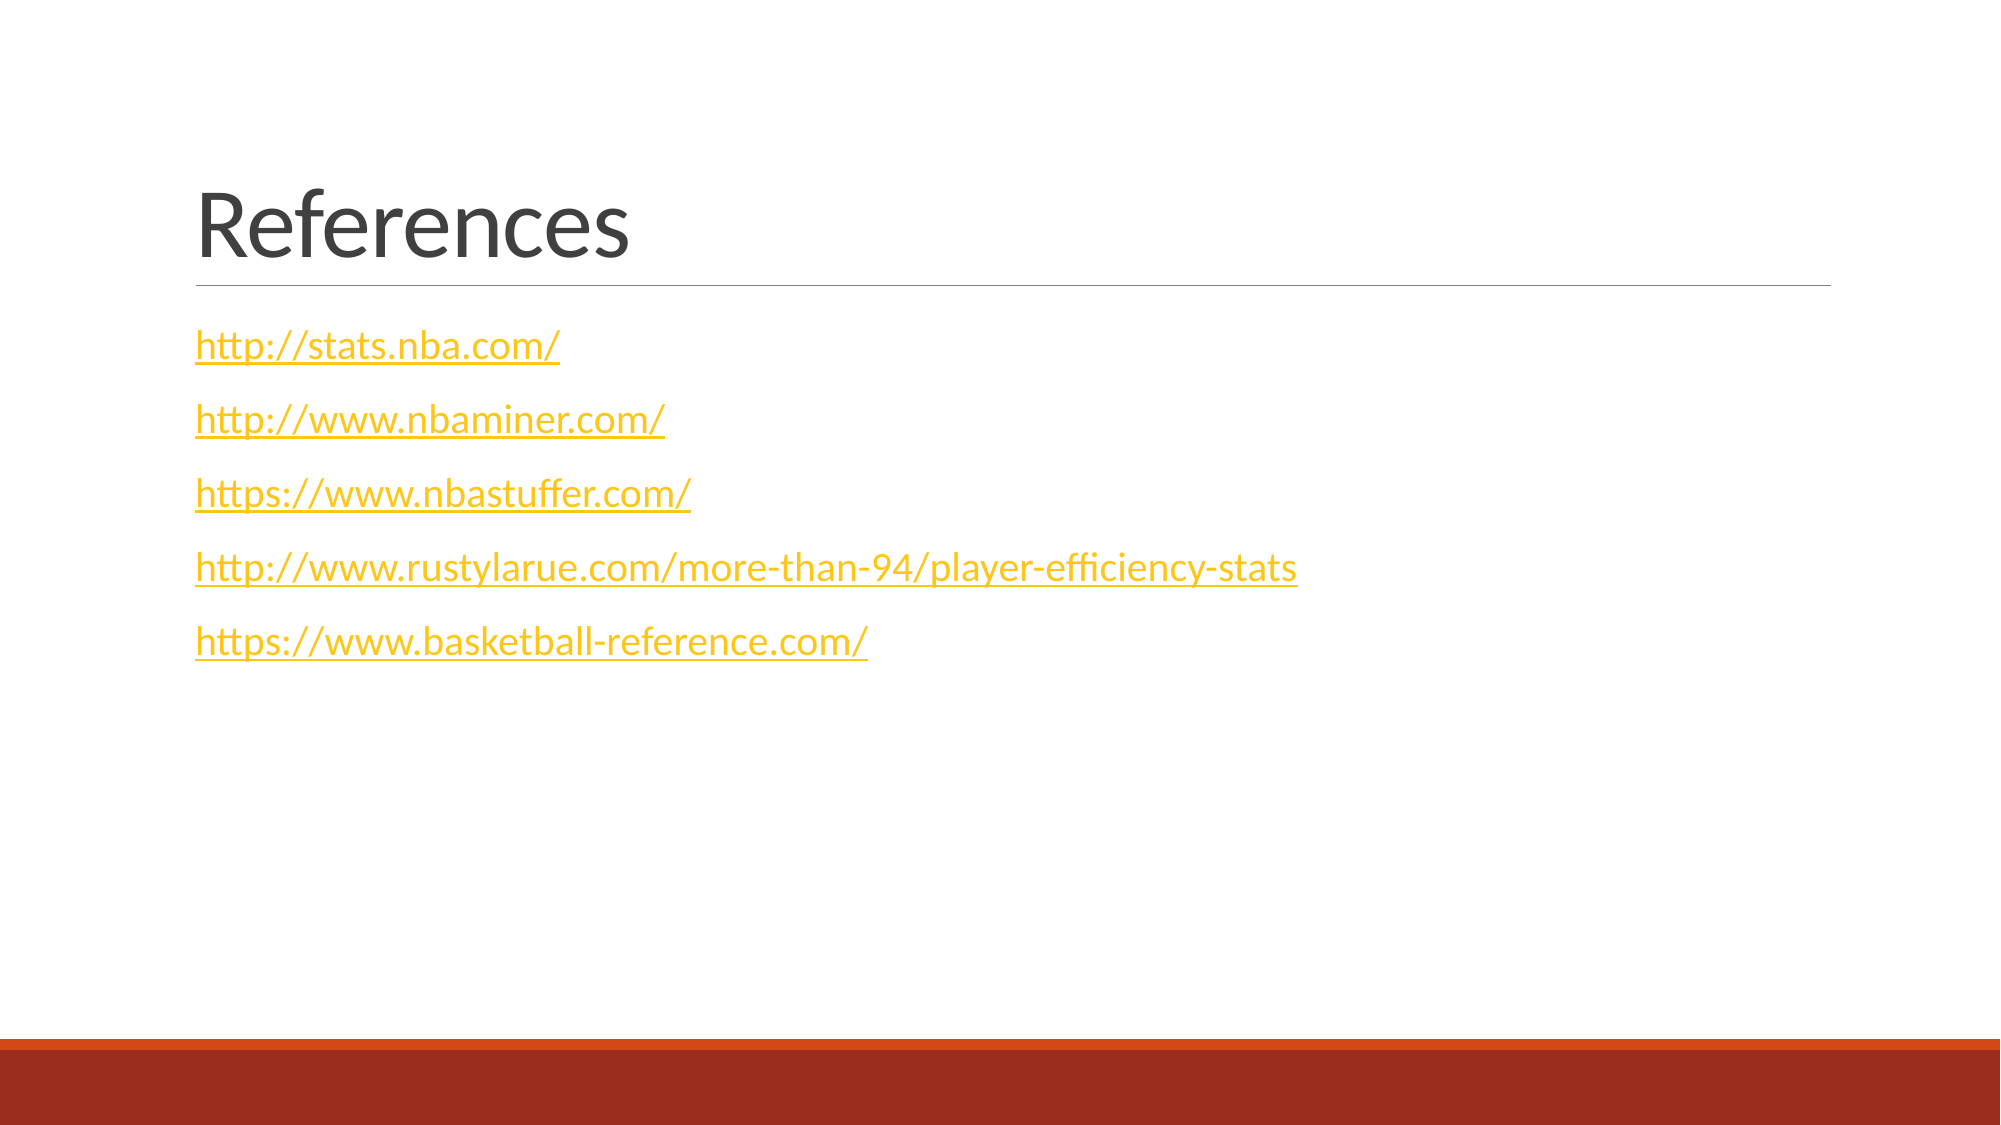

# References
http://stats.nba.com/
http://www.nbaminer.com/
https://www.nbastuffer.com/
http://www.rustylarue.com/more-than-94/player-efficiency-stats
https://www.basketball-reference.com/